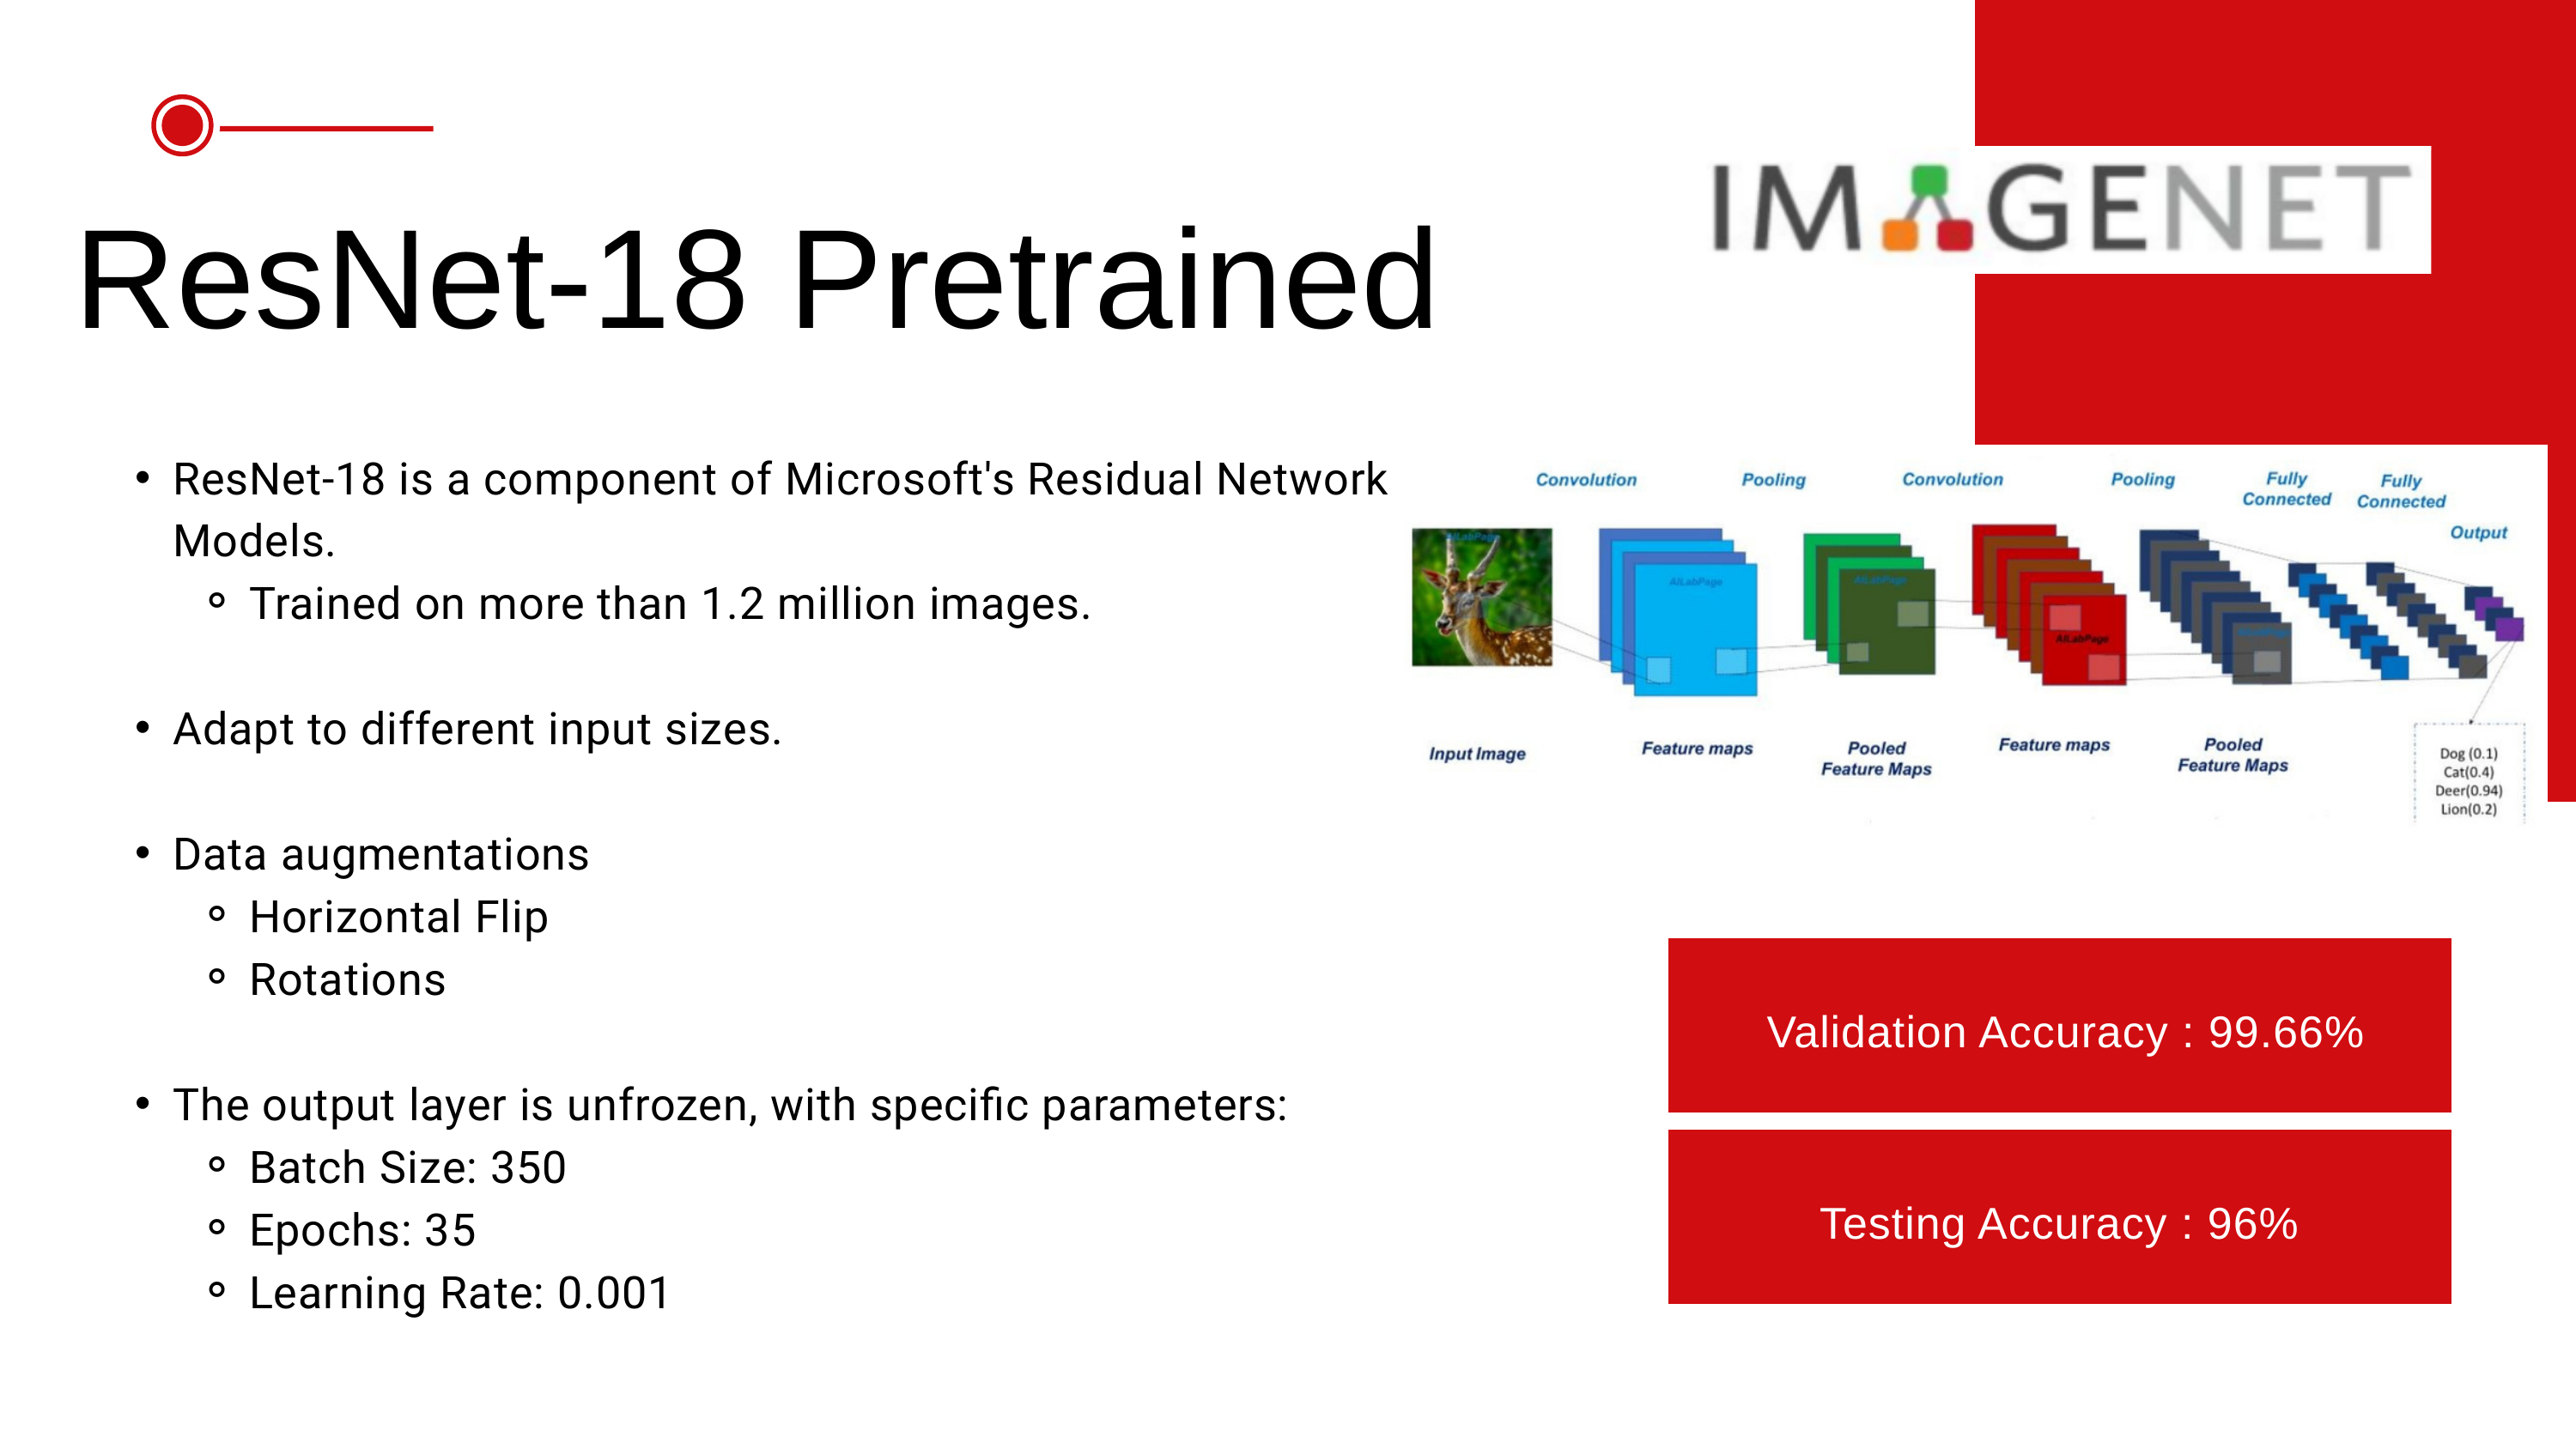

ResNet-18 Pretrained
ResNet-18 is a component of Microsoft's Residual Network Models.
Trained on more than 1.2 million images.

Adapt to different input sizes.

Data augmentations
Horizontal Flip
Rotations

The output layer is unfrozen, with specific parameters:
Batch Size: 350
Epochs: 35
Learning Rate: 0.001

Validation Accuracy : 99.66%

Testing Accuracy : 96%